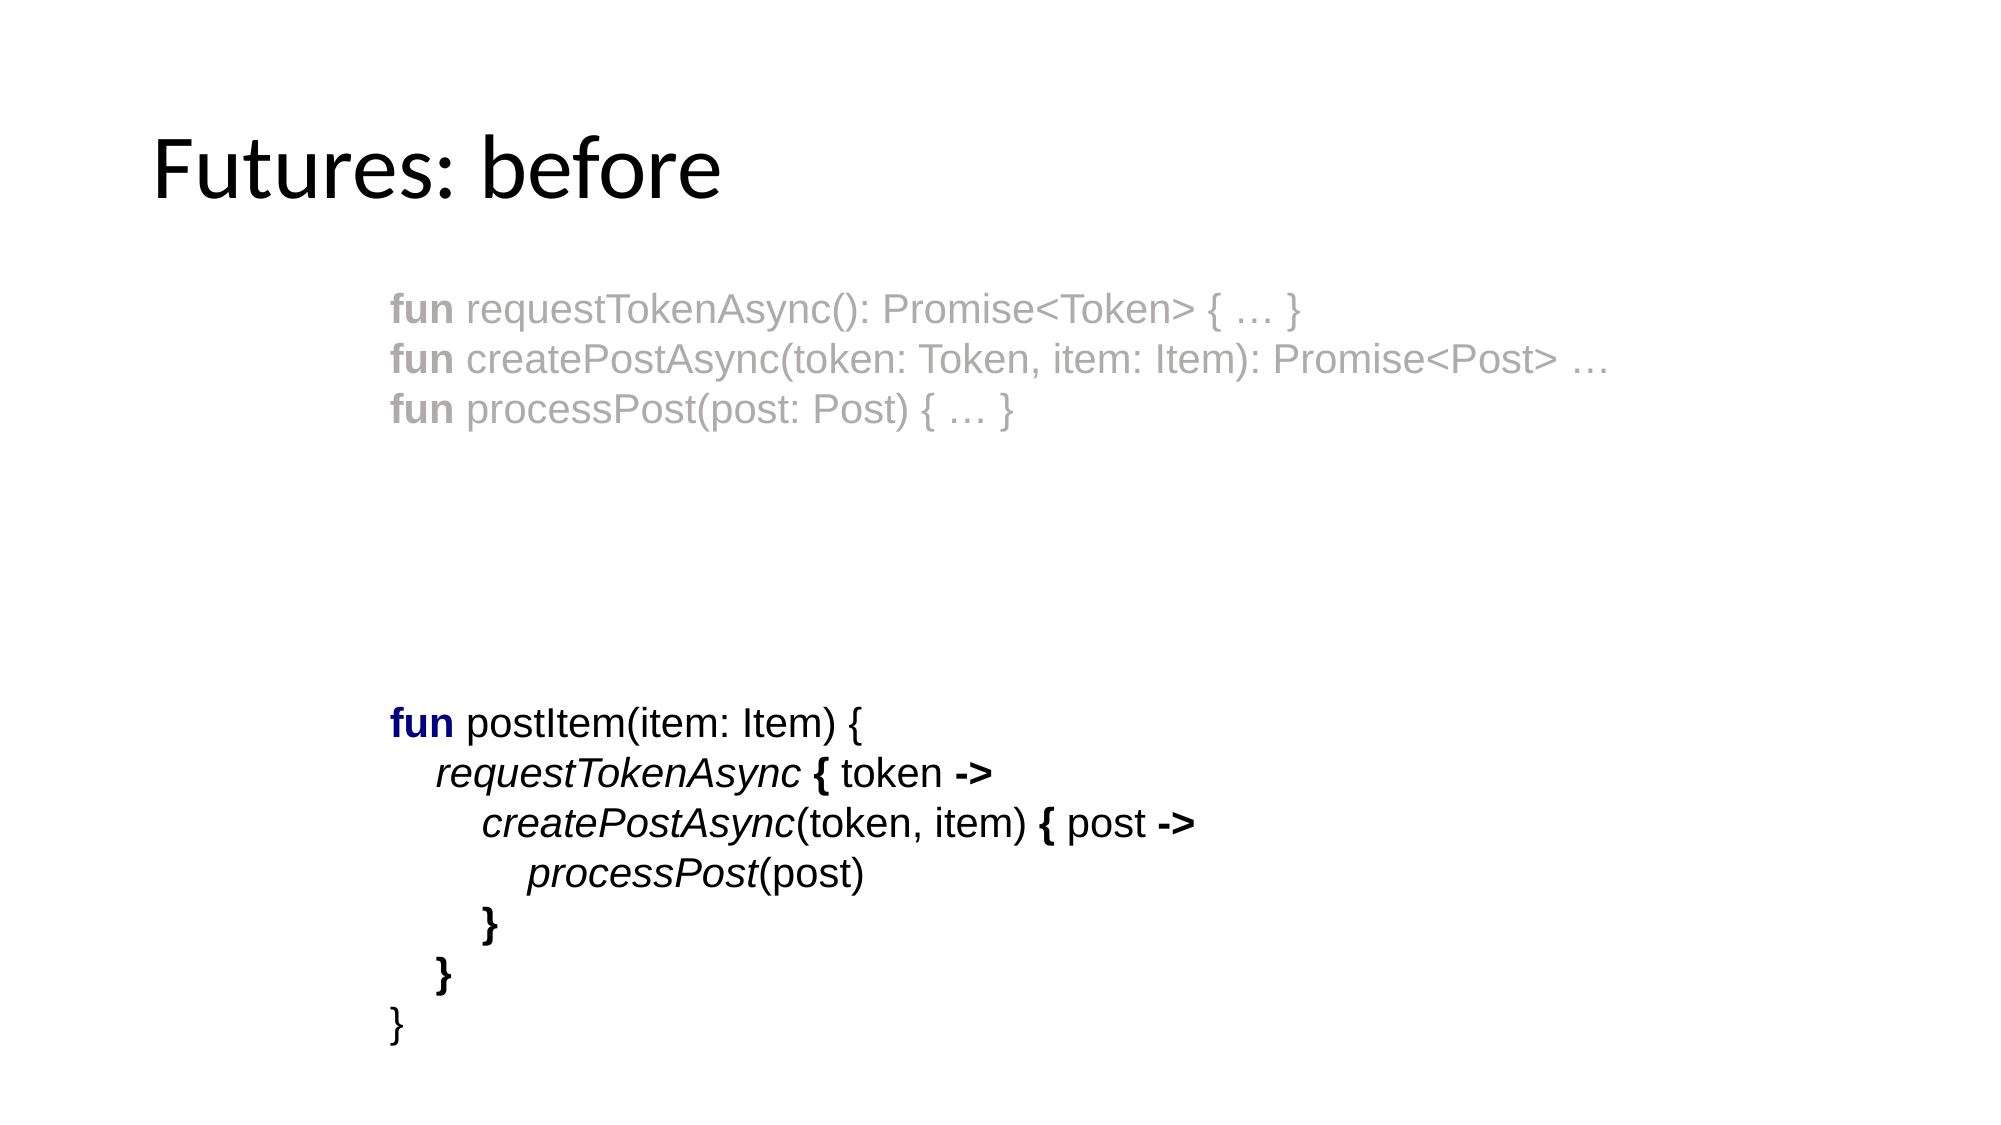

# Futures: before
fun requestTokenAsync(): Promise<Token> { … }
fun createPostAsync(token: Token, item: Item): Promise<Post> …
fun processPost(post: Post) { … }
fun postItem(item: Item) {
    requestTokenAsync { token ->
        createPostAsync(token, item) { post ->
            processPost(post)
        }
    }
}